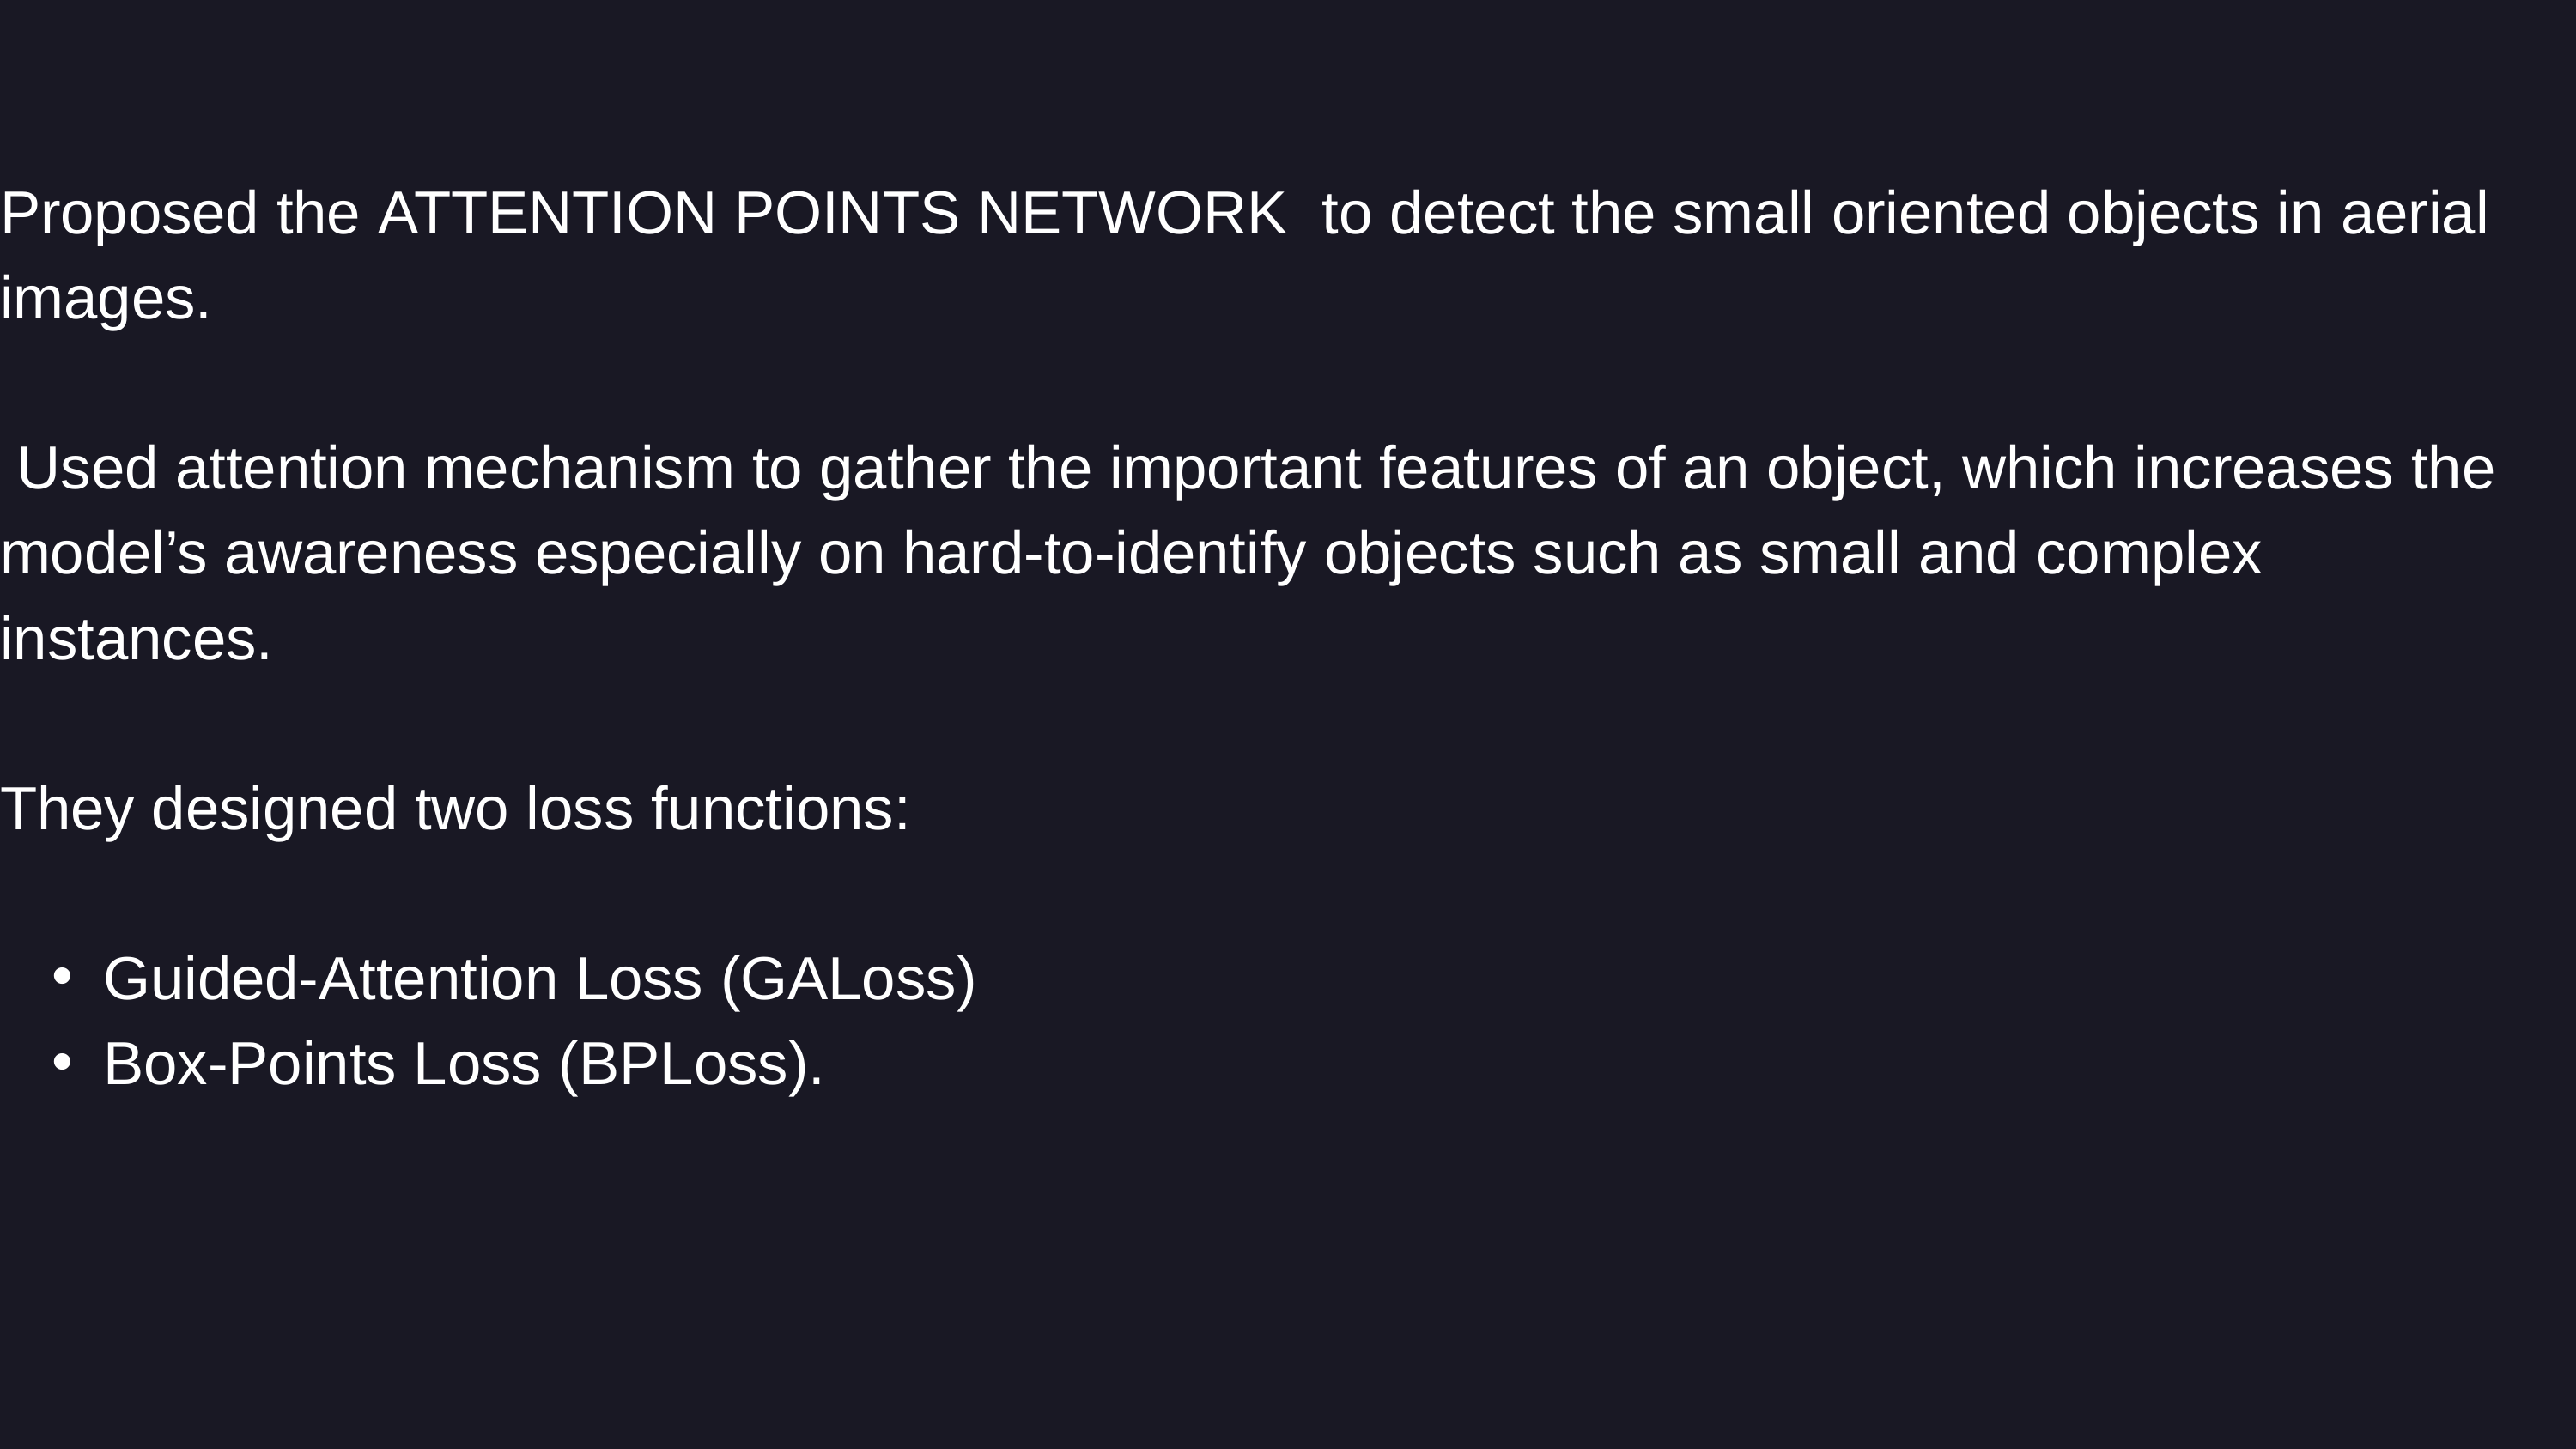

Proposed the ATTENTION POINTS NETWORK  to detect the small oriented objects in aerial images.

 Used attention mechanism to gather the important features of an object, which increases the model’s awareness especially on hard-to-identify objects such as small and complex instances.

They designed two loss functions:

Guided-Attention Loss (GALoss)
Box-Points Loss (BPLoss).